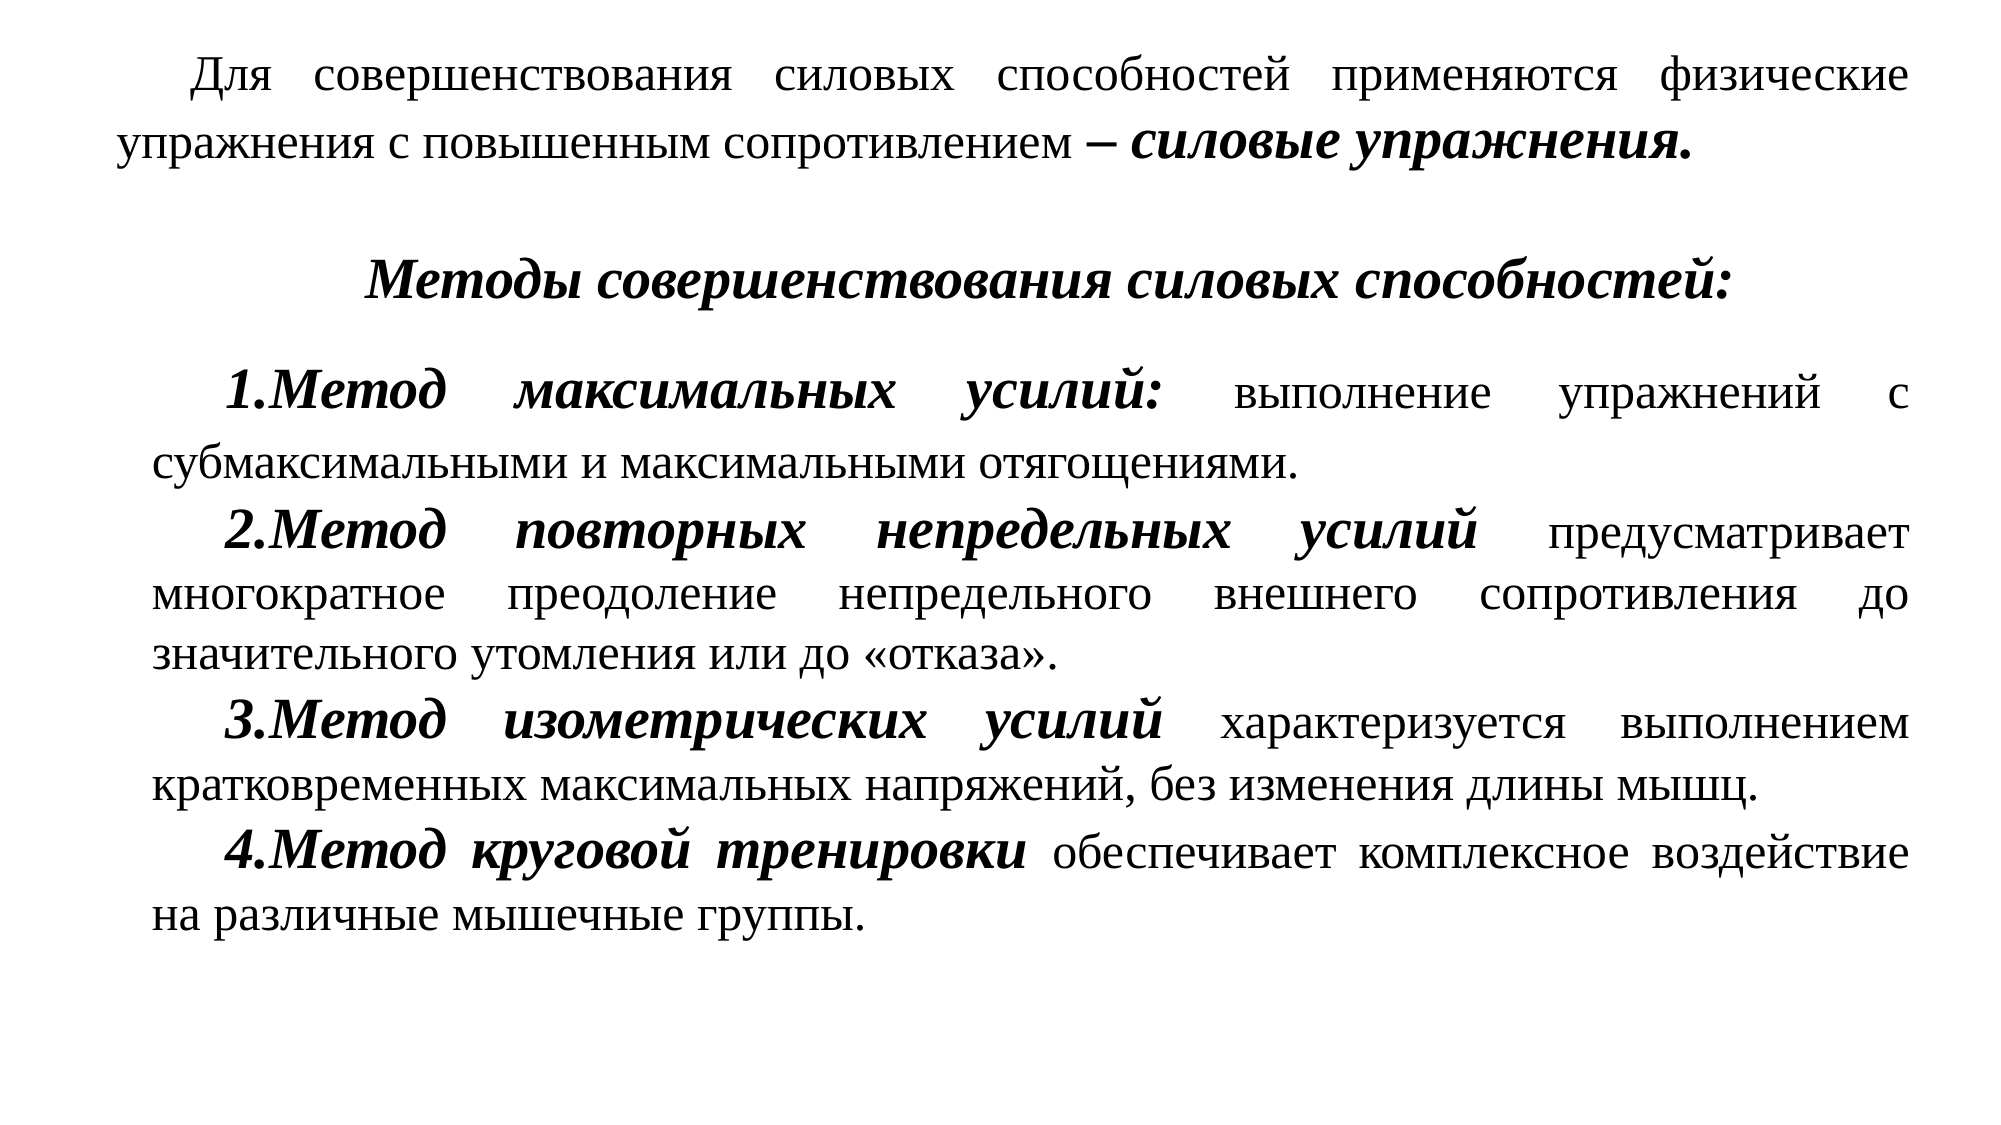

Для совершенствования силовых способностей применяются физические упражнения с повышенным сопротивлением – силовые упражнения.

Методы совершенствования силовых способностей:

Метод максимальных усилий: выполнение упражнений с субмаксимальными и максимальными отягощениями.
Метод повторных непредельных усилий предусматривает многократное преодоление непредельного внешнего сопротивления до значительного утомления или до «отказа».
Метод изометрических усилий характеризуется выполнением кратковременных максимальных напряжений, без изменения длины мышц.
Метод круговой тренировки обеспечивает комплексное воздействие на различные мышечные группы.